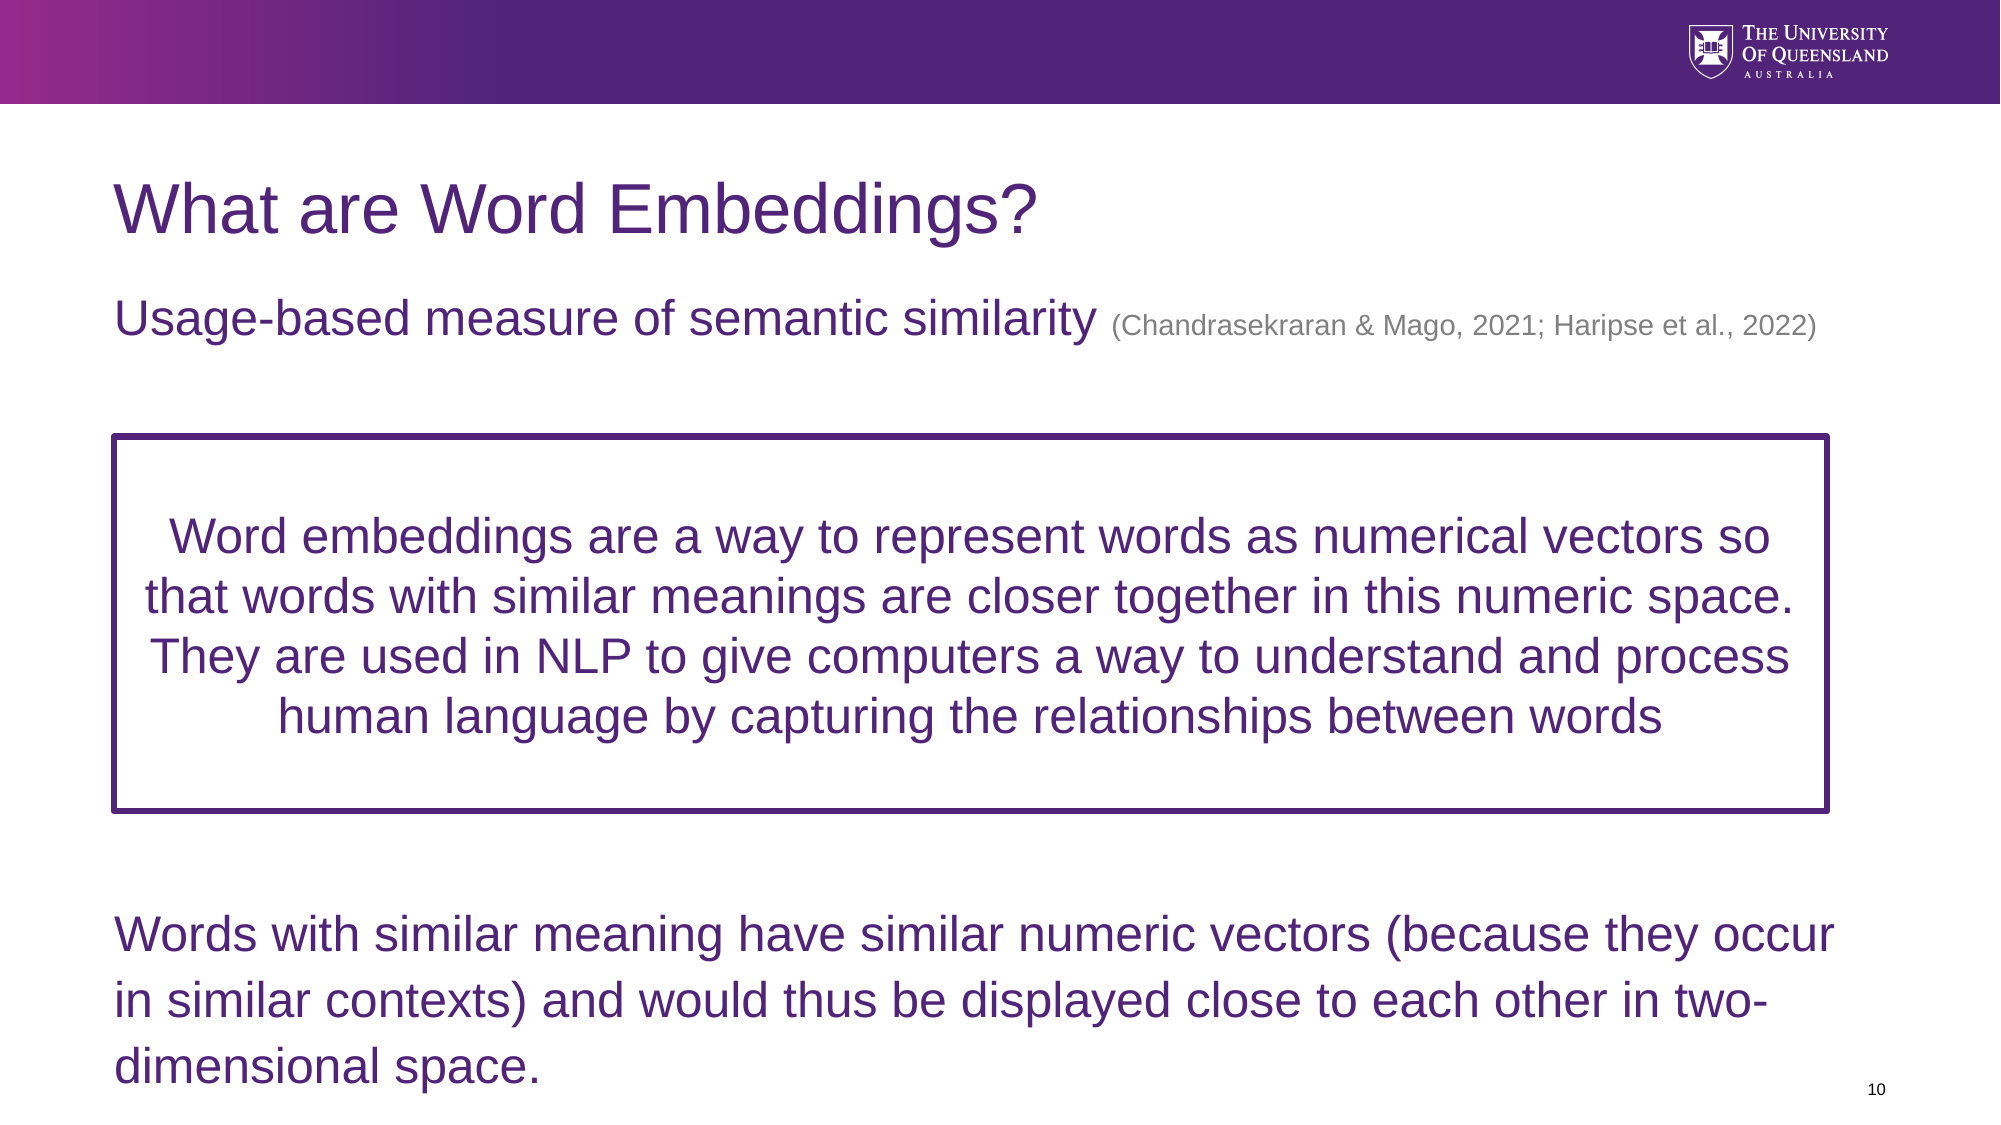

# What are Word Embeddings?
Usage-based measure of semantic similarity (Chandrasekraran & Mago, 2021; Haripse et al., 2022)

Words with similar meaning have similar numeric vectors (because they occur in similar contexts) and would thus be displayed close to each other in two-dimensional space.

Word embeddings are a way to represent words as numerical vectors so that words with similar meanings are closer together in this numeric space. They are used in NLP to give computers a way to understand and process human language by capturing the relationships between words

10